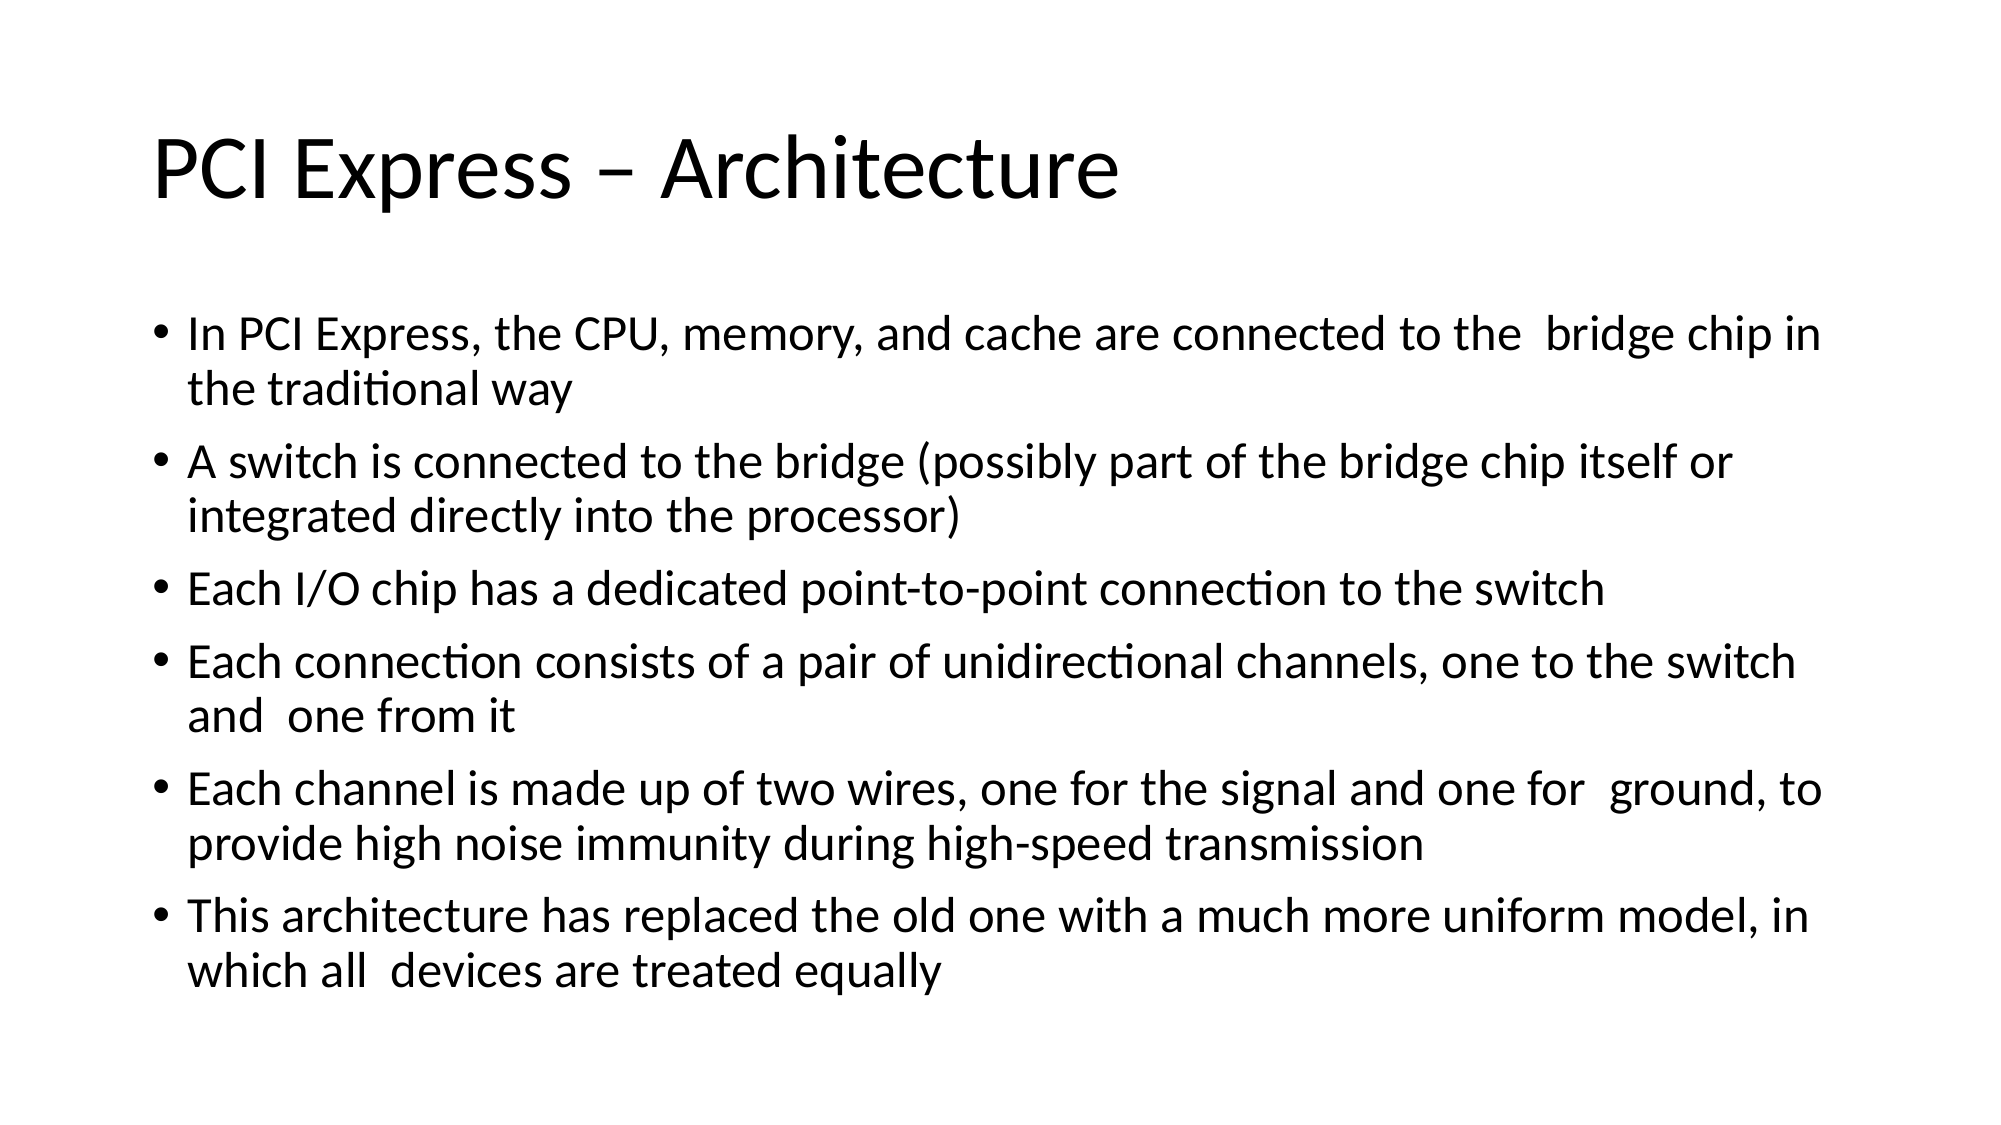

# PCI Express – Architecture
In PCI Express, the CPU, memory, and cache are connected to the  bridge chip in the traditional way
A switch is connected to the bridge (possibly part of the bridge chip itself or integrated directly into the processor)
Each I/O chip has a dedicated point-to-point connection to the switch
Each connection consists of a pair of unidirectional channels, one to the switch and  one from it
Each channel is made up of two wires, one for the signal and one for  ground, to provide high noise immunity during high-speed transmission
This architecture has replaced the old one with a much more uniform model, in which all  devices are treated equally